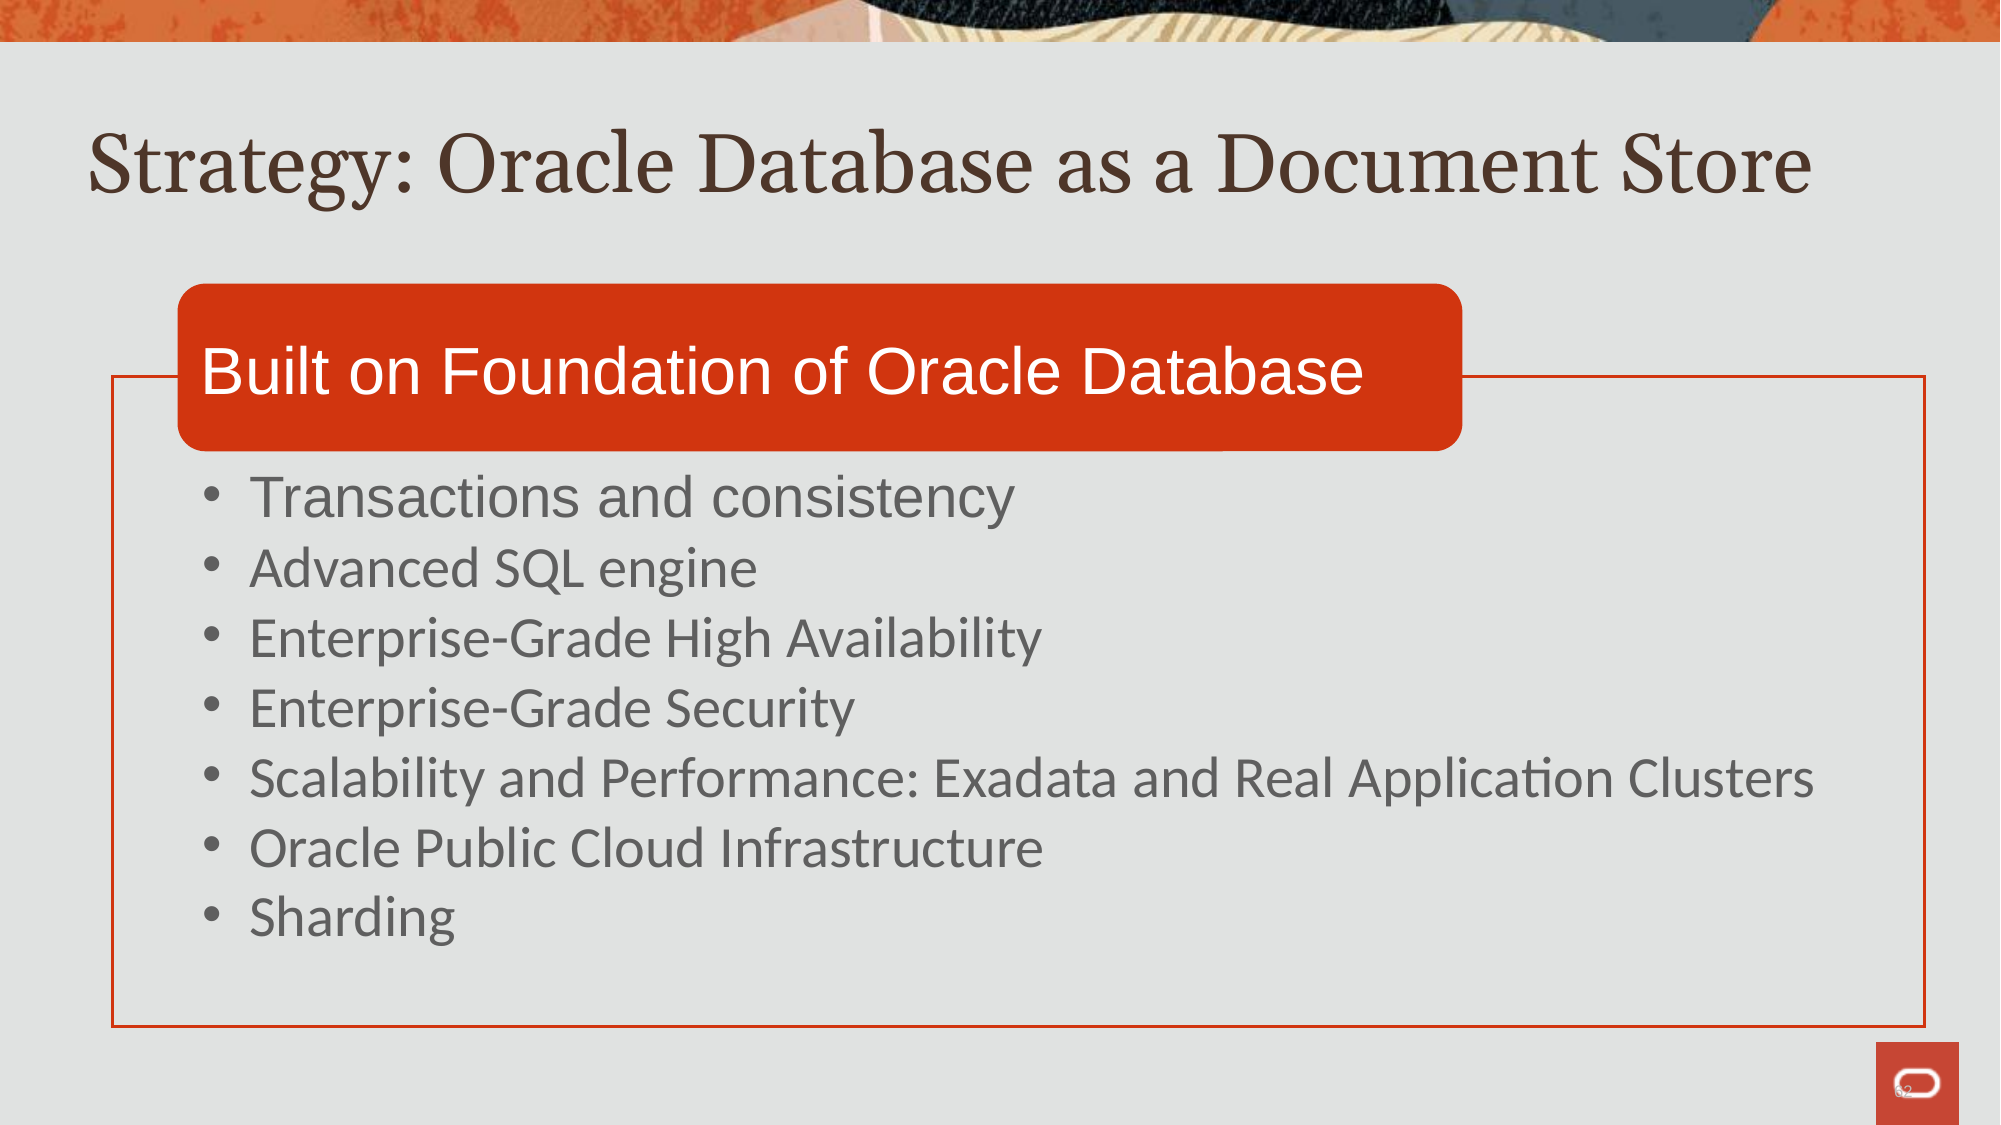

# Strategy: Oracle Database as a Document Store
Built on Foundation of Oracle Database

Transactions and consistency
Advanced SQL engine
Enterprise-Grade High Availability
Enterprise-Grade Security
Scalability and Performance: Exadata and Real Application Clusters
Oracle Public Cloud Infrastructure
Sharding
62